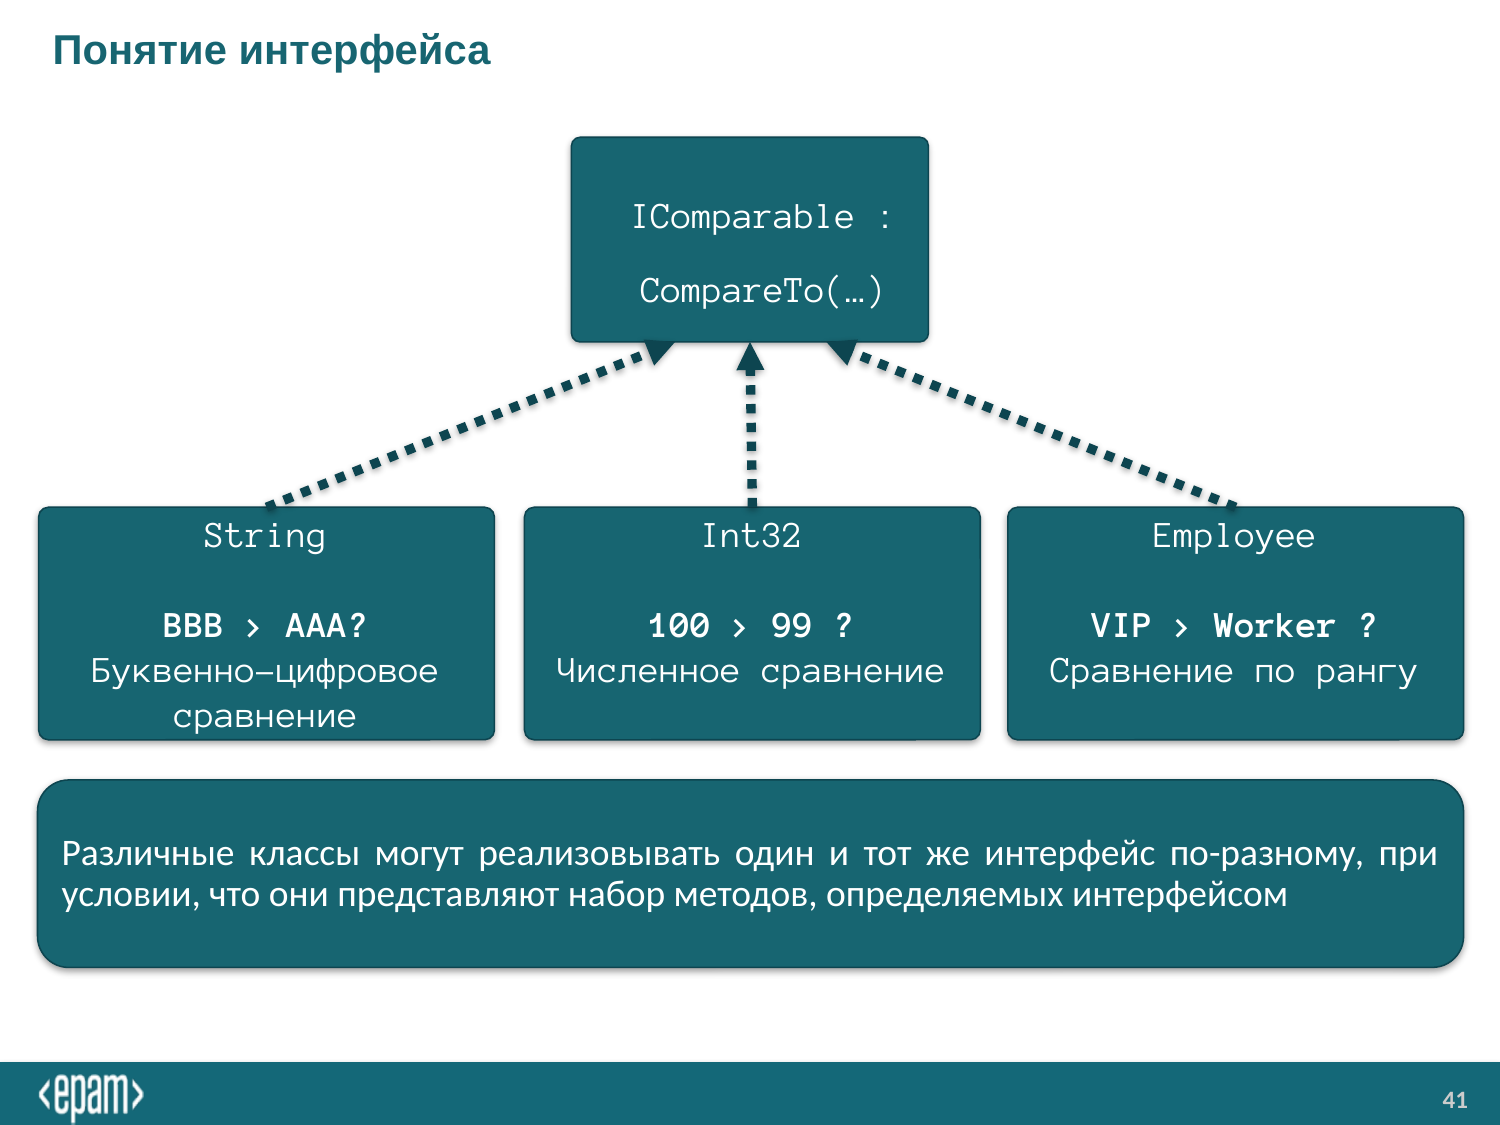

# Понятие интерфейса
IComparable :
CompareTo(…)
String

BBB > AAA?
Буквенно-цифровое сравнение
Int32

100 > 99 ?
Численное сравнение
Employee

VIP > Worker ?
Сравнение по рангу
Различные классы могут реализовывать один и тот же интерфейс по-разному, при условии, что они представляют набор методов, определяемых интерфейсом